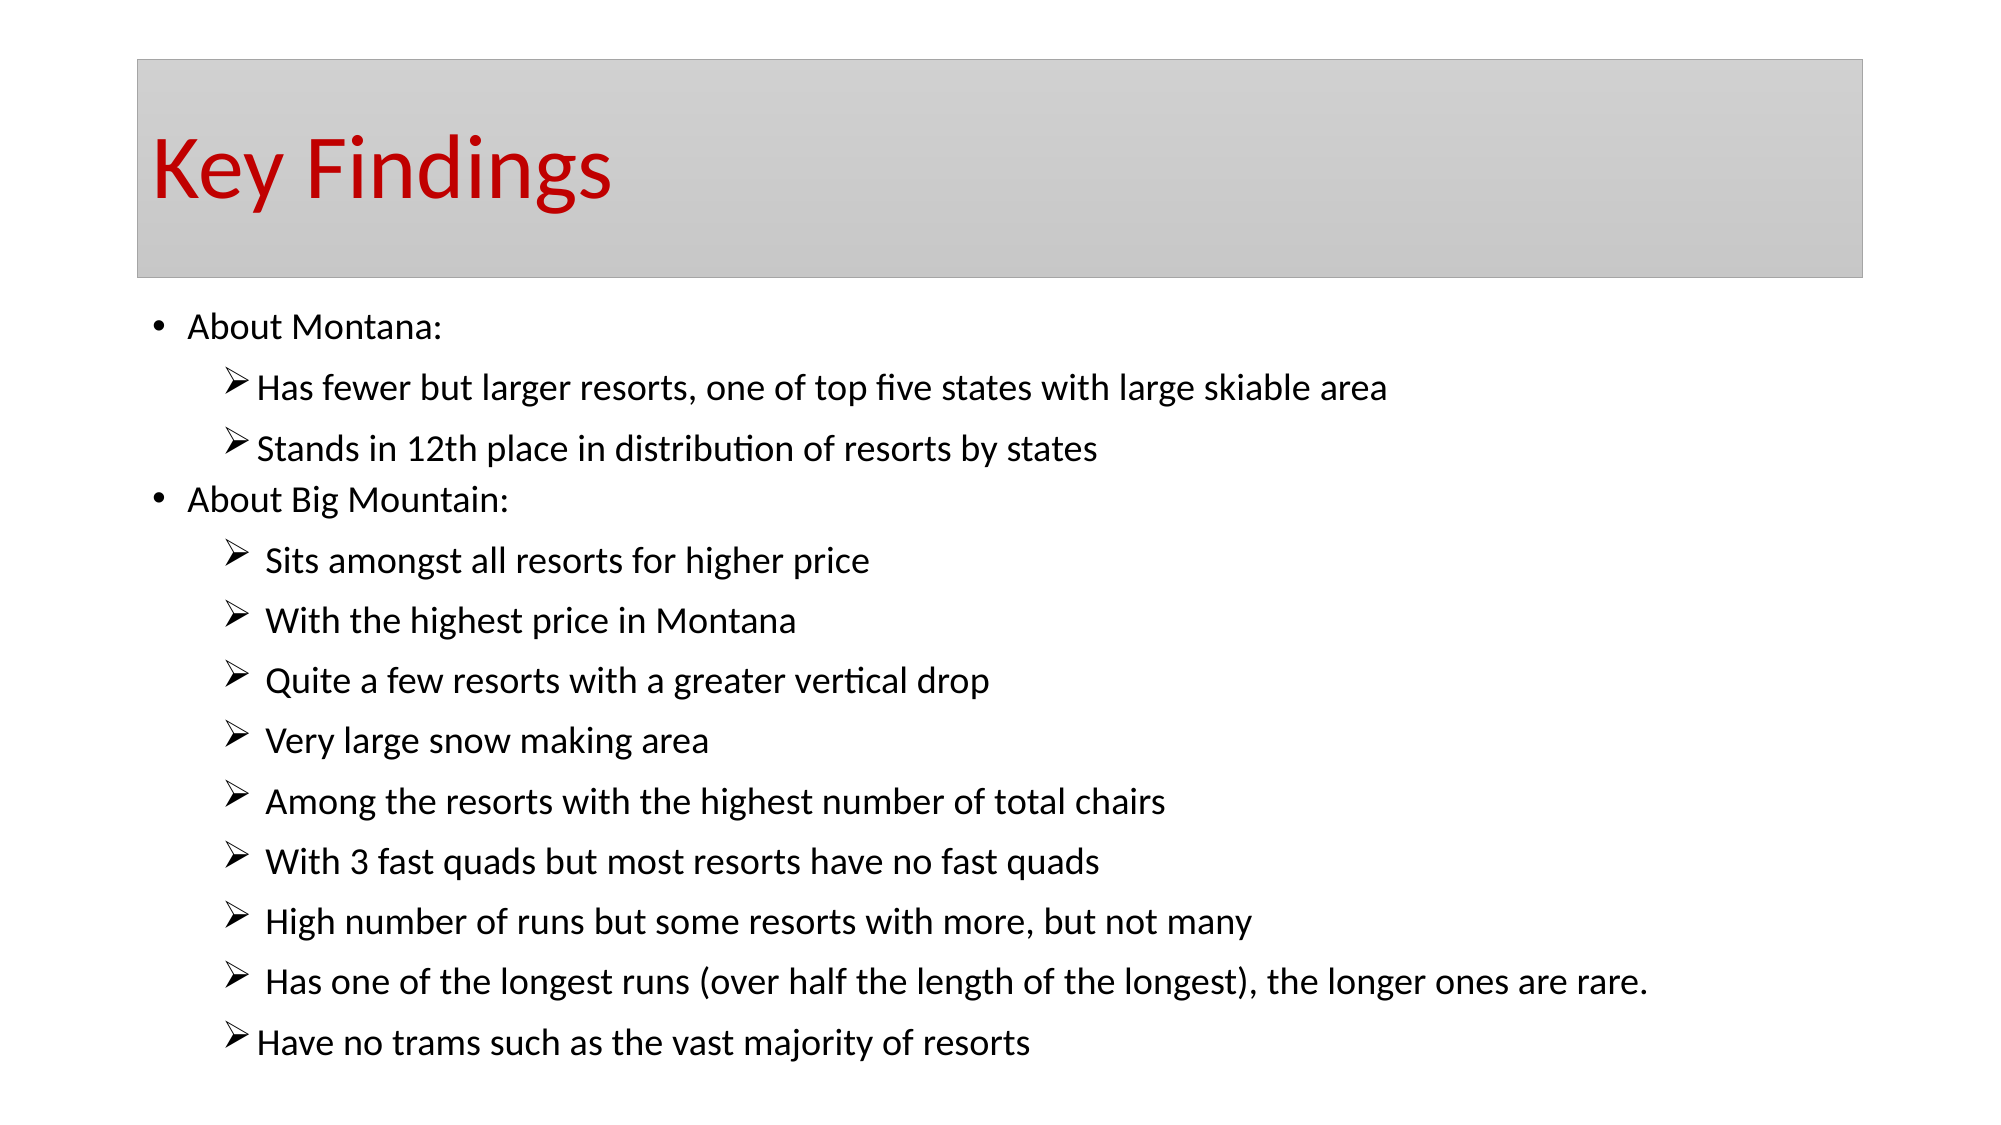

# Key Findings
About Montana:
Has fewer but larger resorts, one of top five states with large skiable area
Stands in 12th place in distribution of resorts by states
About Big Mountain:
 Sits amongst all resorts for higher price
 With the highest price in Montana
 Quite a few resorts with a greater vertical drop
 Very large snow making area
 Among the resorts with the highest number of total chairs
 With 3 fast quads but most resorts have no fast quads
 High number of runs but some resorts with more, but not many
 Has one of the longest runs (over half the length of the longest), the longer ones are rare.
Have no trams such as the vast majority of resorts